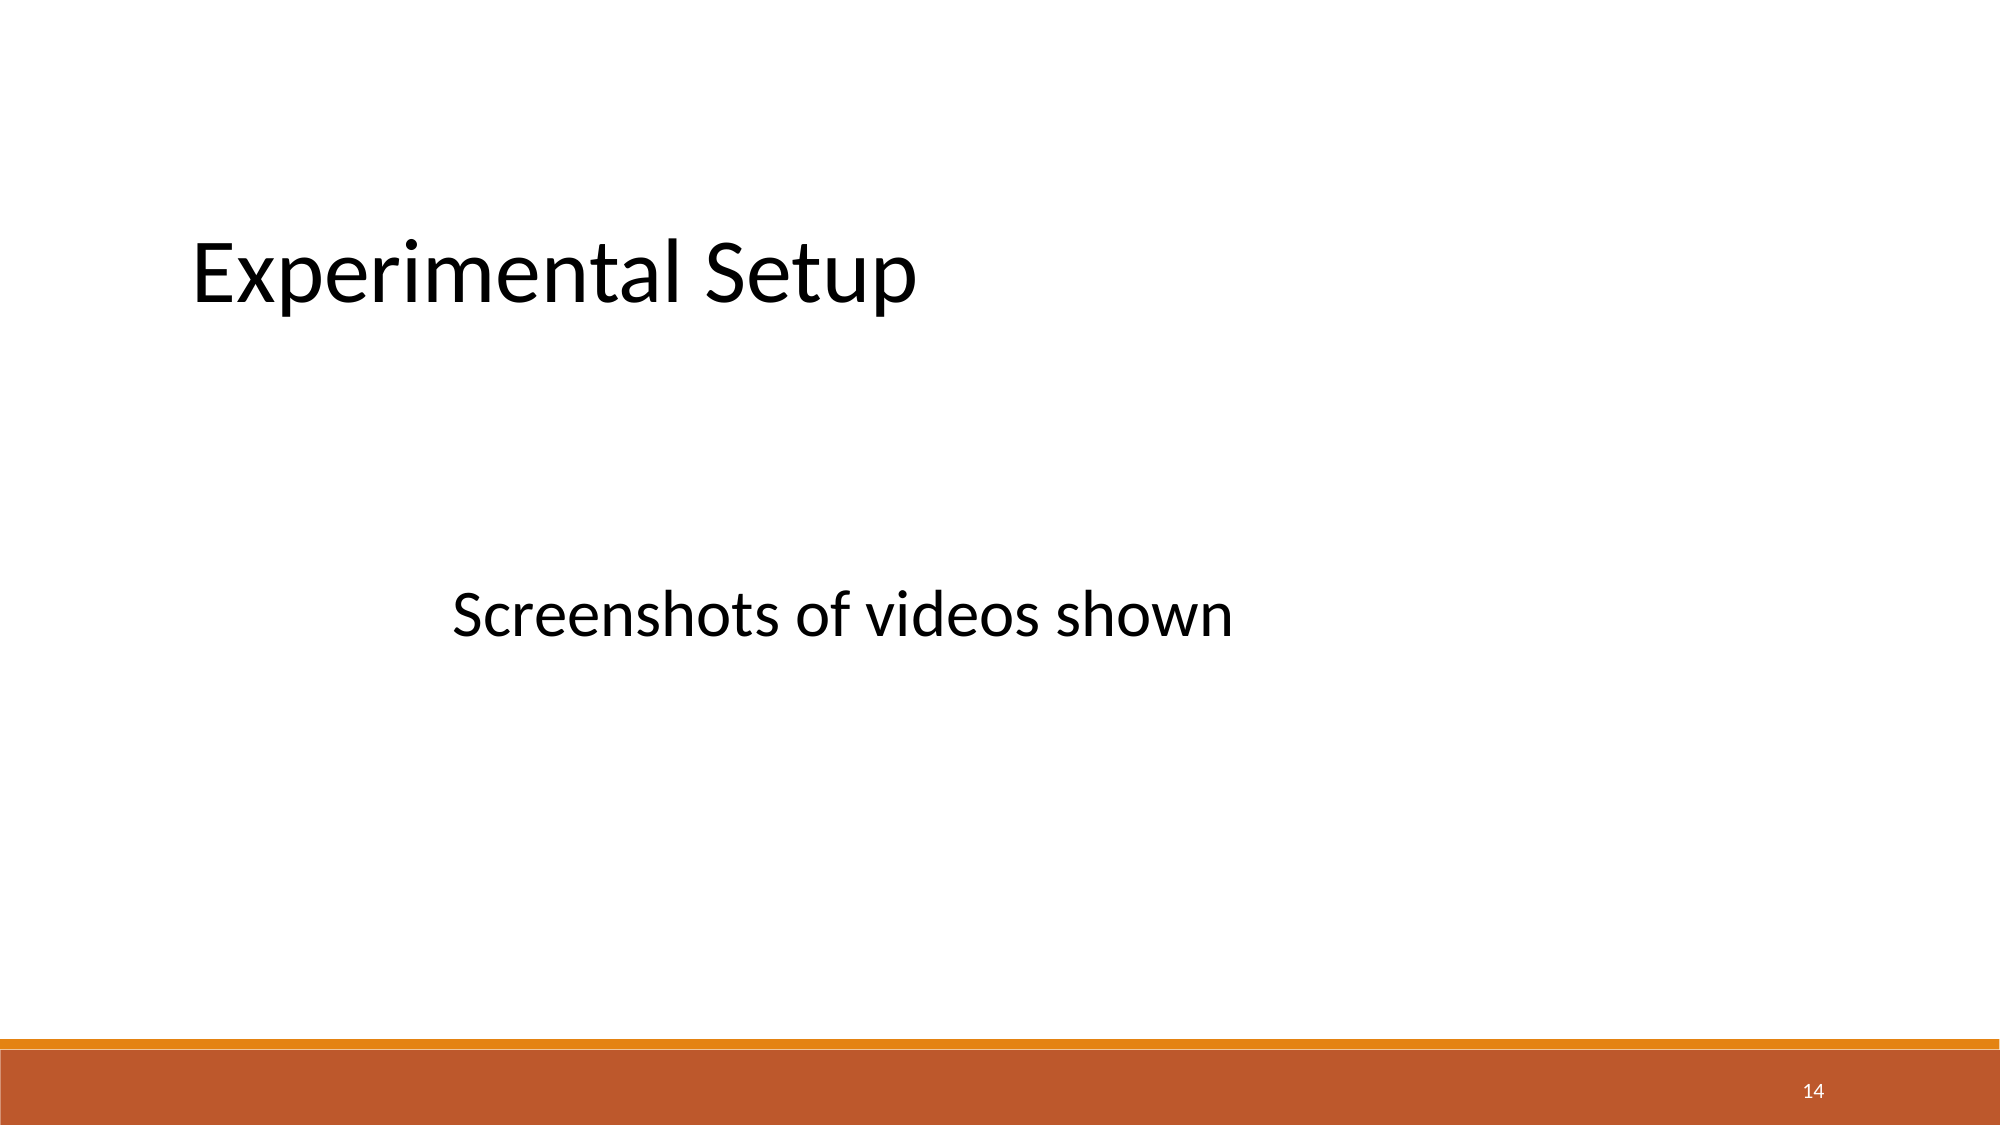

Experimental Setup
Screenshots of videos shown

14